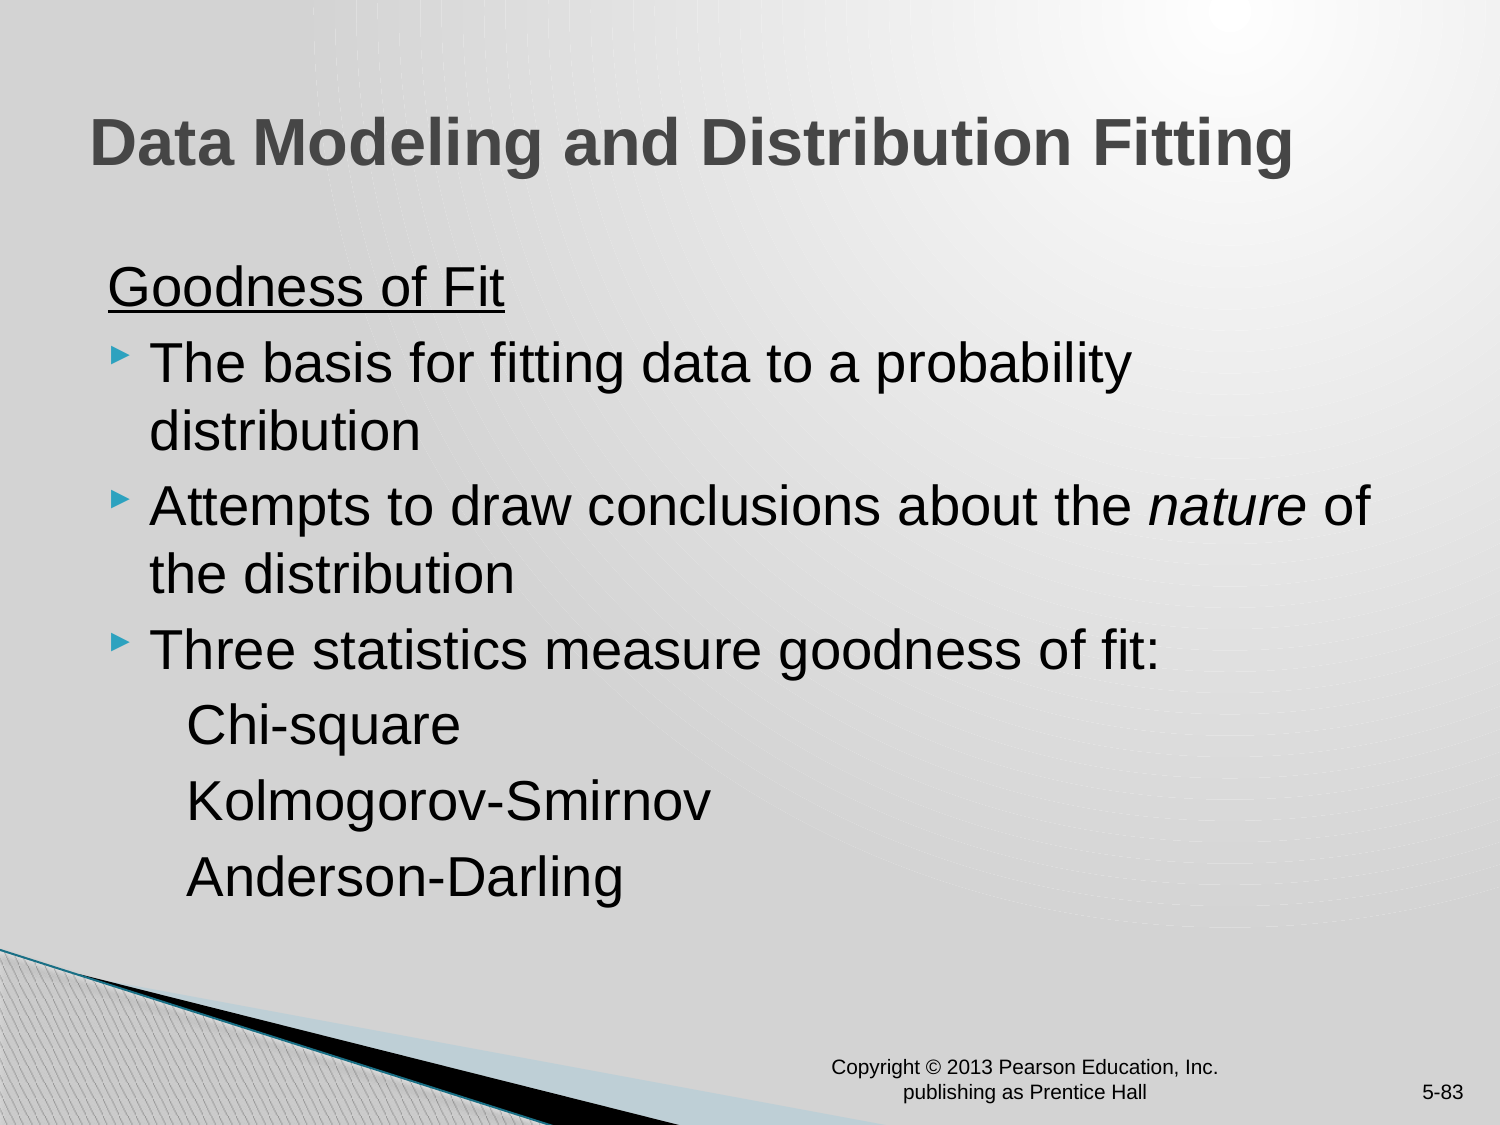

# Data Modeling and Distribution Fitting
Goodness of Fit
The basis for fitting data to a probability distribution
Attempts to draw conclusions about the nature of the distribution
Three statistics measure goodness of fit:
     Chi-square
     Kolmogorov-Smirnov
     Anderson-Darling
Copyright © 2013 Pearson Education, Inc. publishing as Prentice Hall
5-83